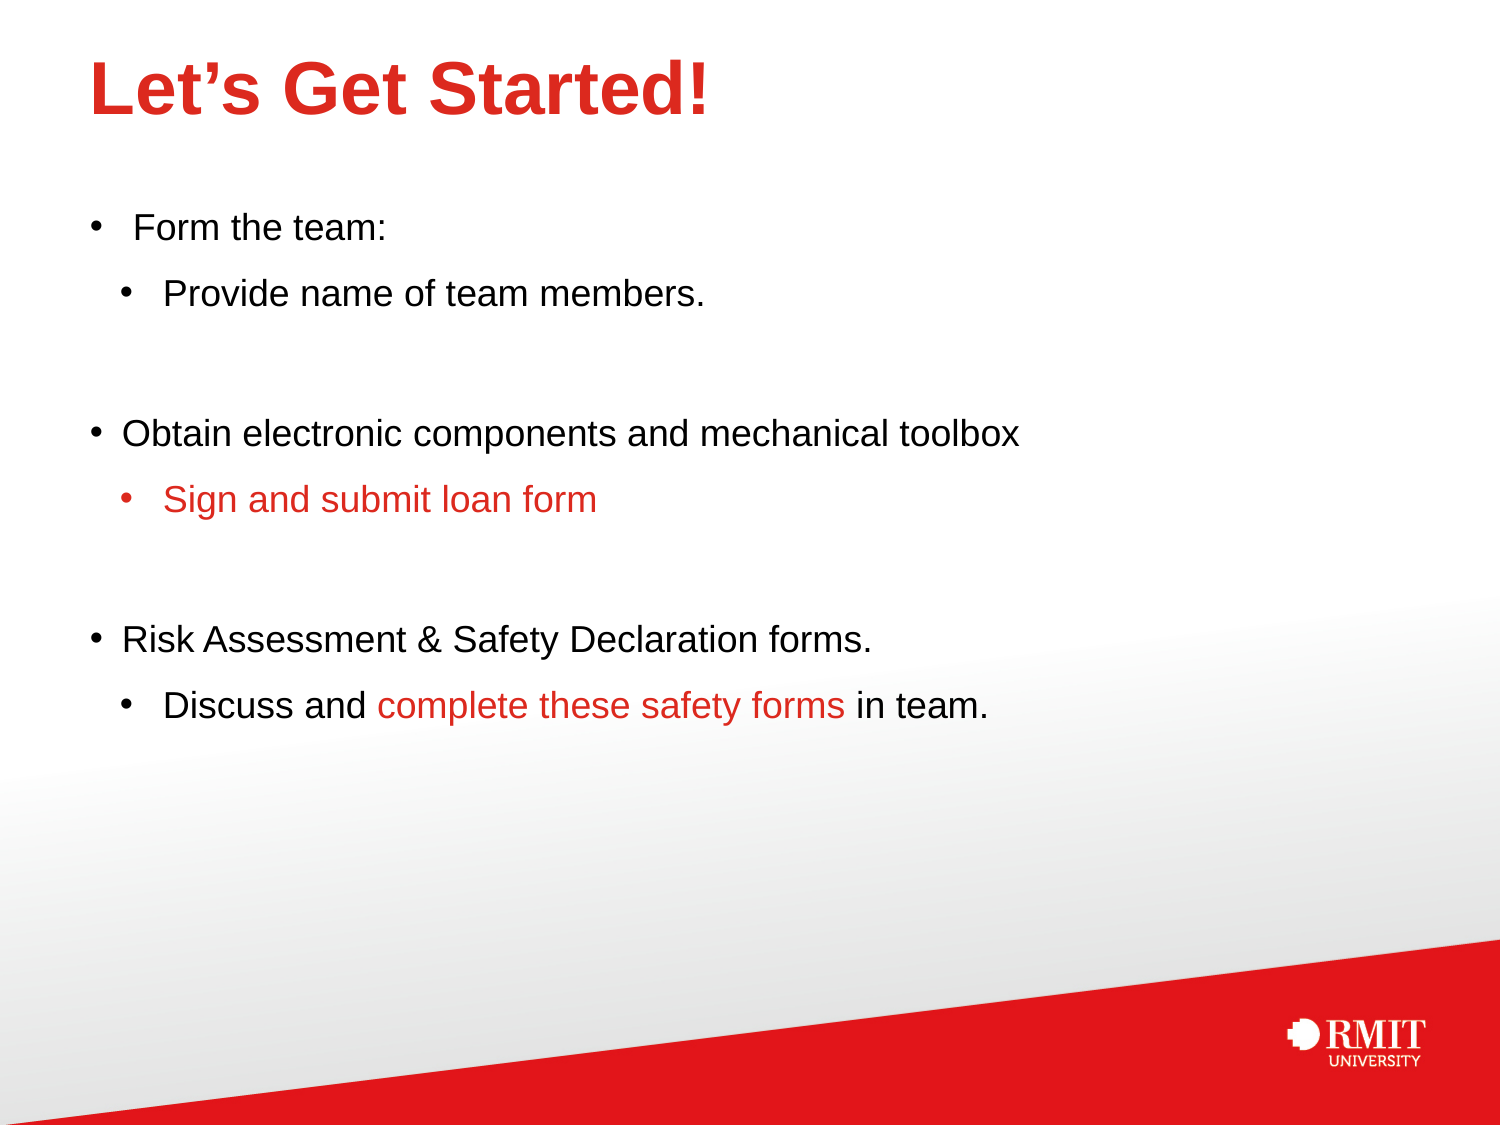

# Let’s Get Started!
Form the team:
Provide name of team members.

Obtain electronic components and mechanical toolbox
Sign and submit loan form

Risk Assessment & Safety Declaration forms.
Discuss and complete these safety forms in team.